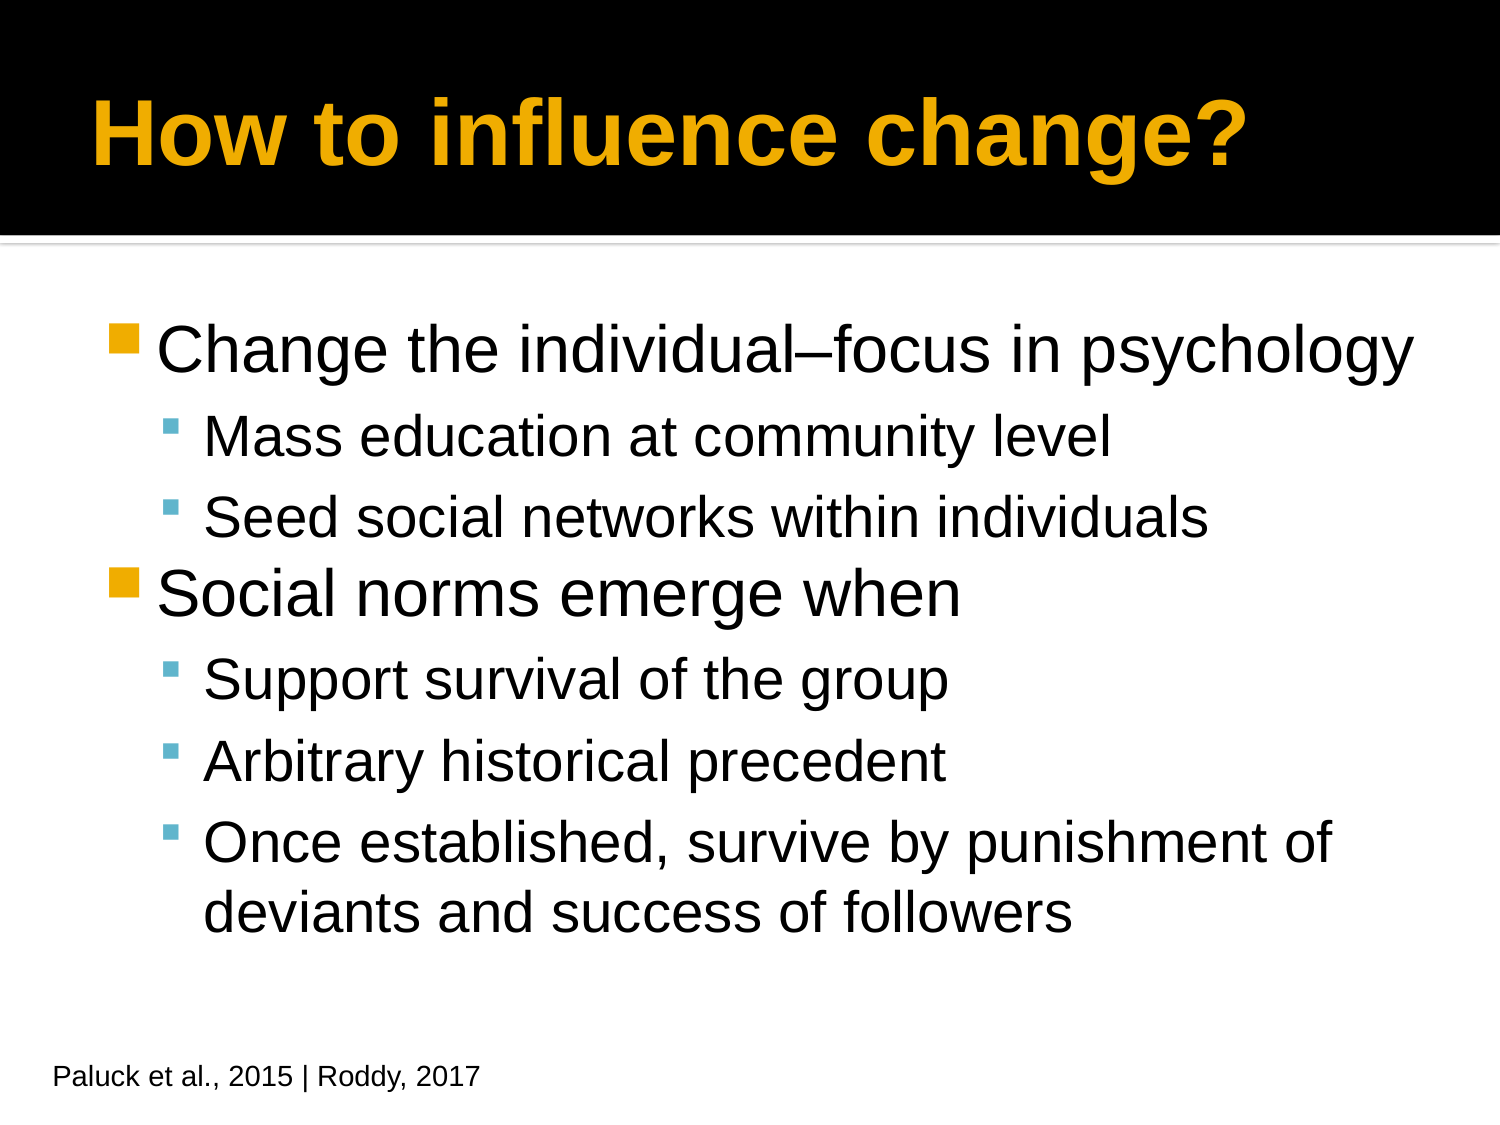

# How to influence change?
Change the individual–focus in psychology
Mass education at community level
Seed social networks within individuals
Social norms emerge when
Support survival of the group
Arbitrary historical precedent
Once established, survive by punishment of deviants and success of followers
Paluck et al., 2015 | Roddy, 2017